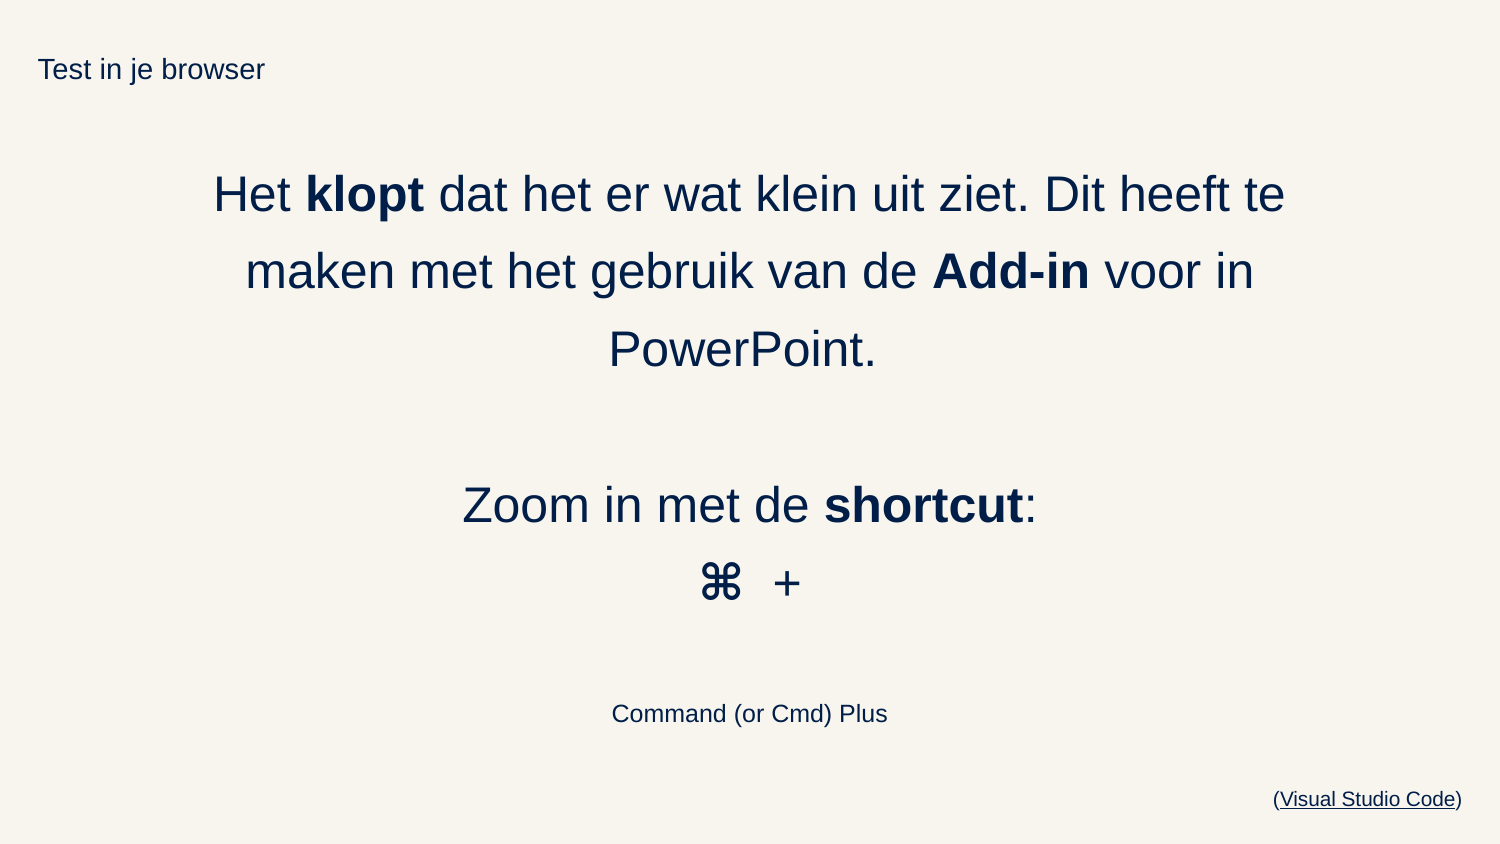

Test in je browser
Het klopt dat het er wat klein uit ziet. Dit heeft te maken met het gebruik van de Add-in voor in PowerPoint.

Zoom in met de shortcut:
⌘  +
Command (or Cmd) Plus
(Visual Studio Code)